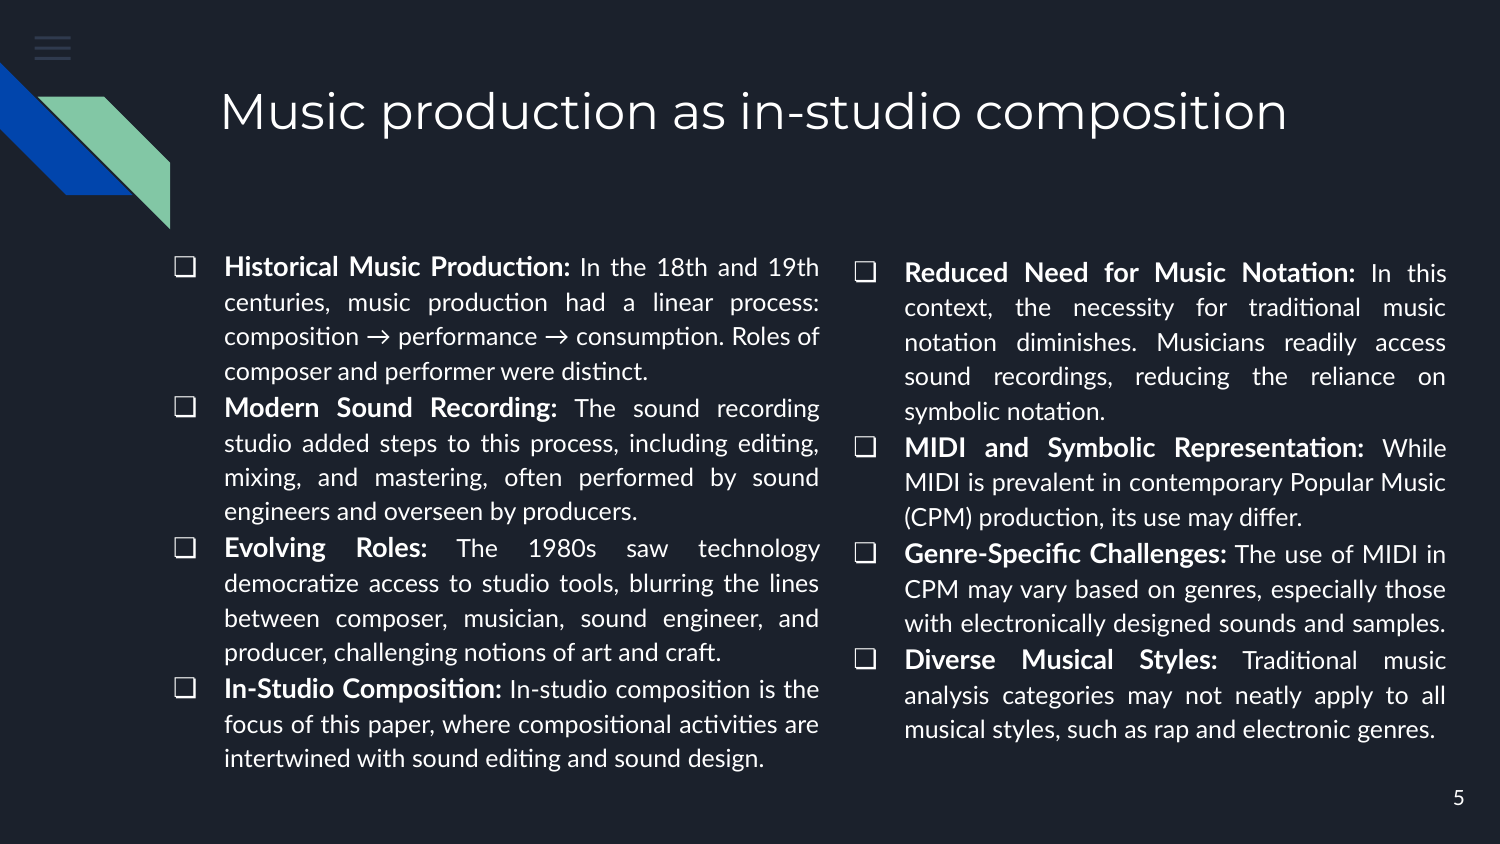

# Music production as in-studio composition

Historical Music Production: In the 18th and 19th centuries, music production had a linear process: composition → performance → consumption. Roles of composer and performer were distinct.
Modern Sound Recording: The sound recording studio added steps to this process, including editing, mixing, and mastering, often performed by sound engineers and overseen by producers.
Evolving Roles: The 1980s saw technology democratize access to studio tools, blurring the lines between composer, musician, sound engineer, and producer, challenging notions of art and craft.
In-Studio Composition: In-studio composition is the focus of this paper, where compositional activities are intertwined with sound editing and sound design.

Reduced Need for Music Notation: In this context, the necessity for traditional music notation diminishes. Musicians readily access sound recordings, reducing the reliance on symbolic notation.
MIDI and Symbolic Representation: While MIDI is prevalent in contemporary Popular Music (CPM) production, its use may differ.
Genre-Specific Challenges: The use of MIDI in CPM may vary based on genres, especially those with electronically designed sounds and samples.
Diverse Musical Styles: Traditional music analysis categories may not neatly apply to all musical styles, such as rap and electronic genres.

5